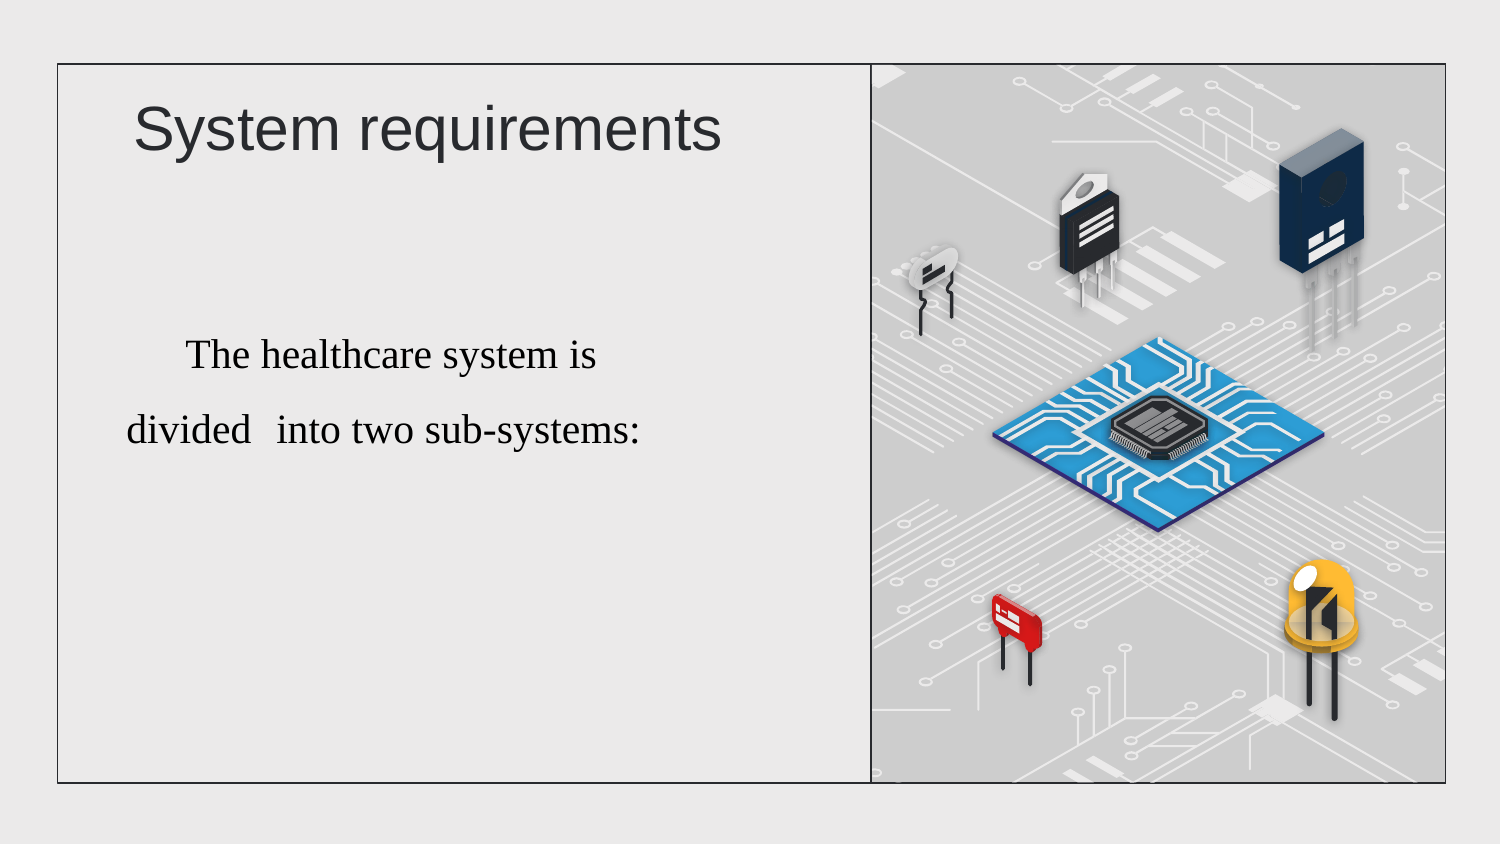

# System requirements
The healthcare system is divided  	into two sub-systems: